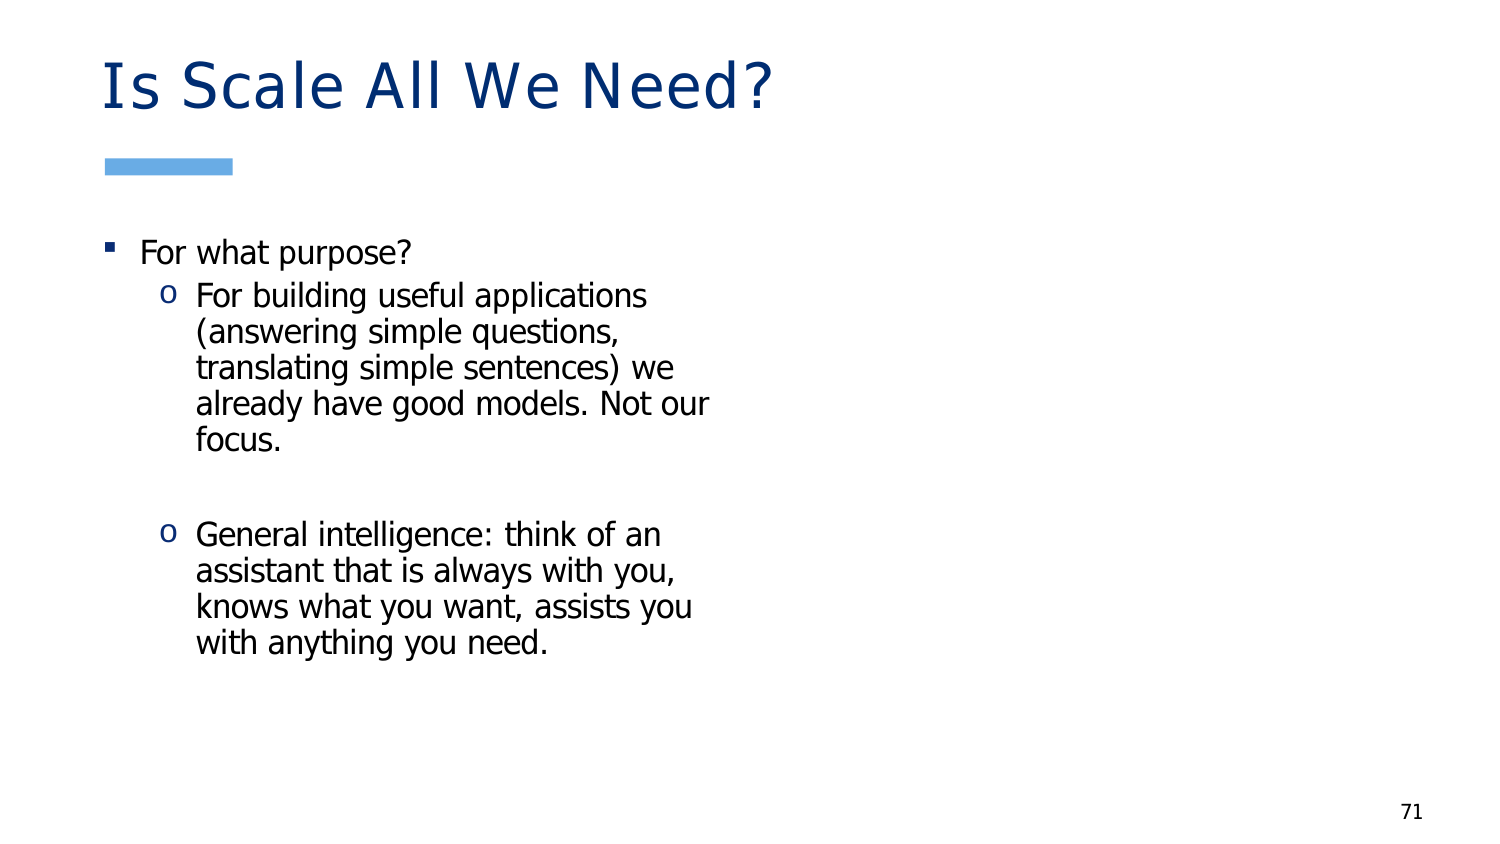

# Is Scale All We Need?
For what purpose?
For building useful applications (answering simple questions, translating simple sentences) we already have good models. Not our focus.

General intelligence: think of an assistant that is always with you, knows what you want, assists you with anything you need.